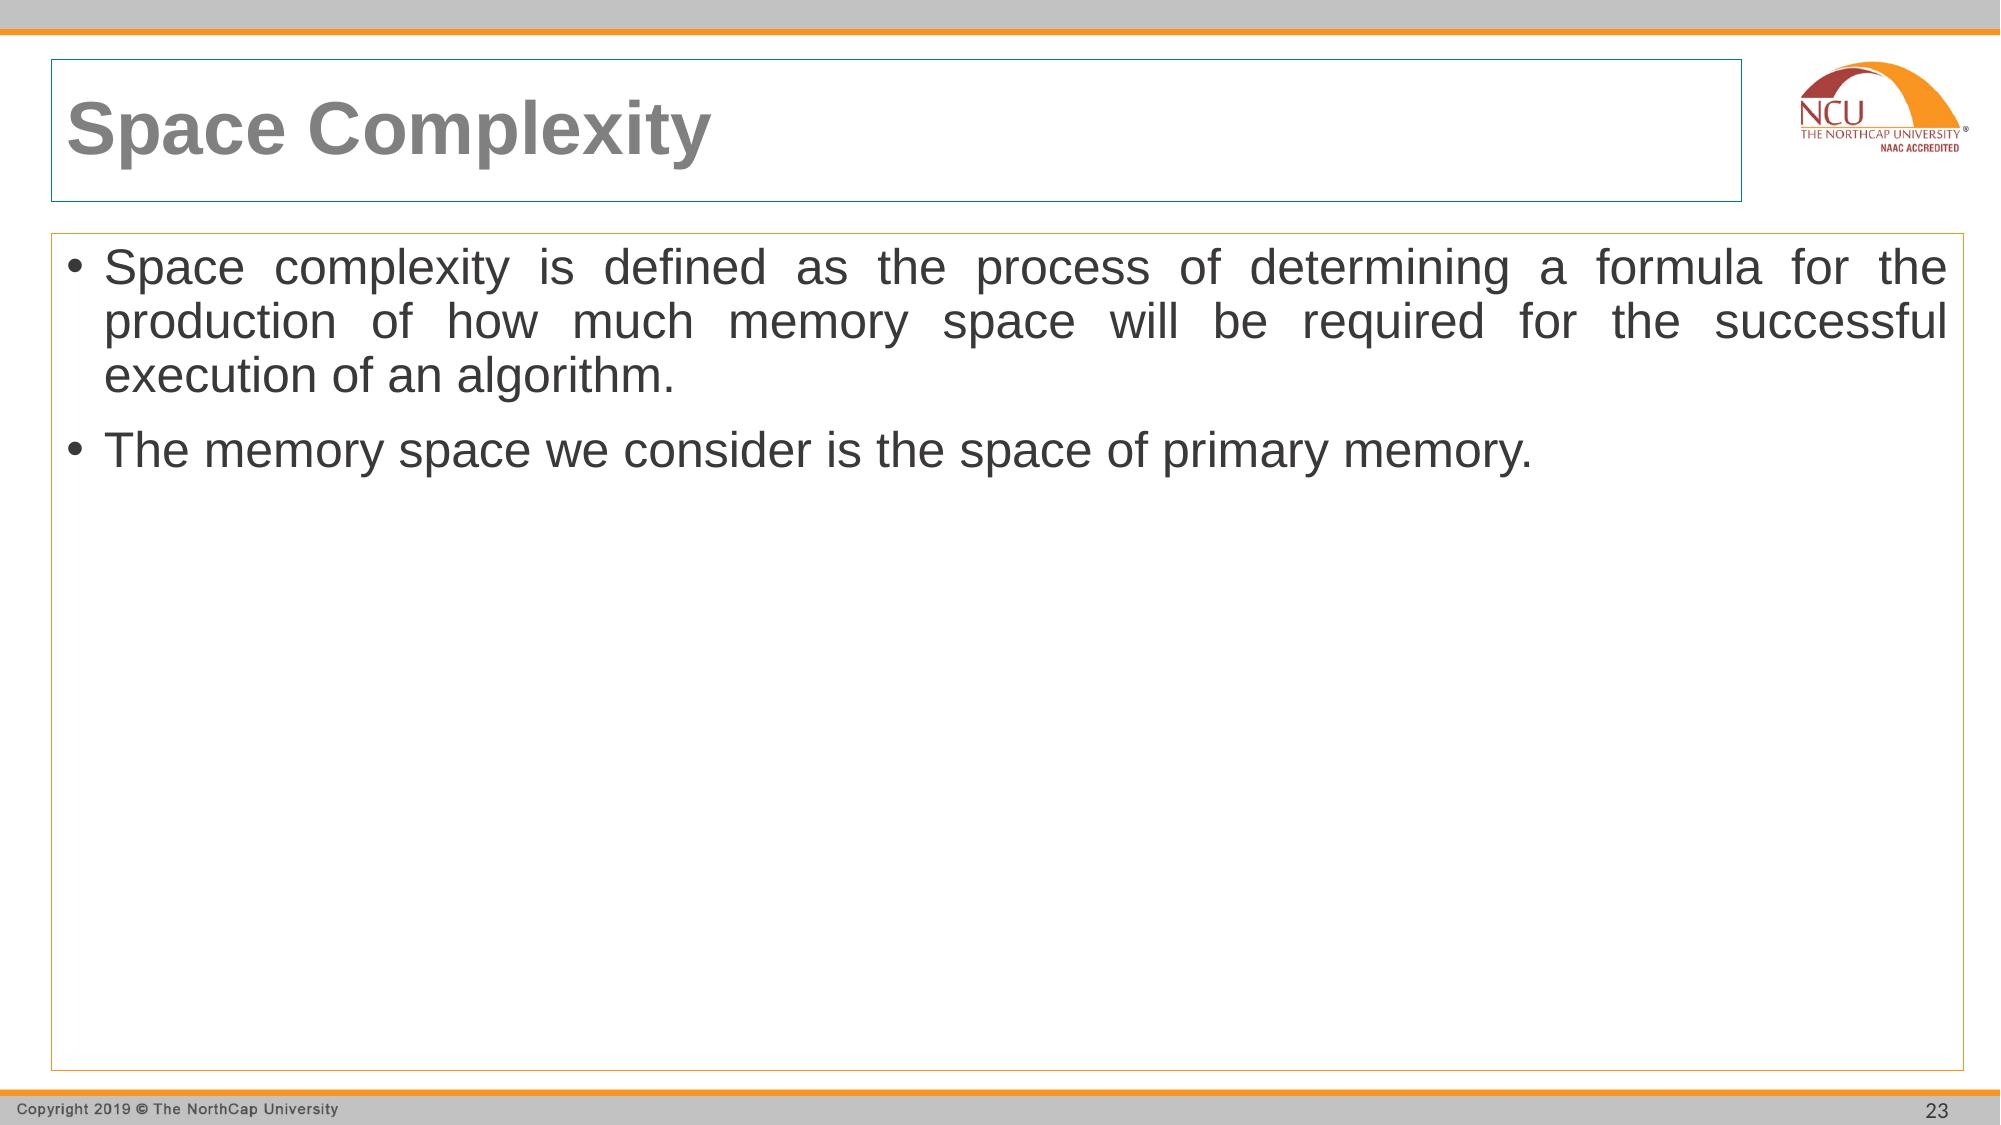

# Space Complexity
Space complexity is defined as the process of determining a formula for the production of how much memory space will be required for the successful execution of an algorithm.
The memory space we consider is the space of primary memory.
23